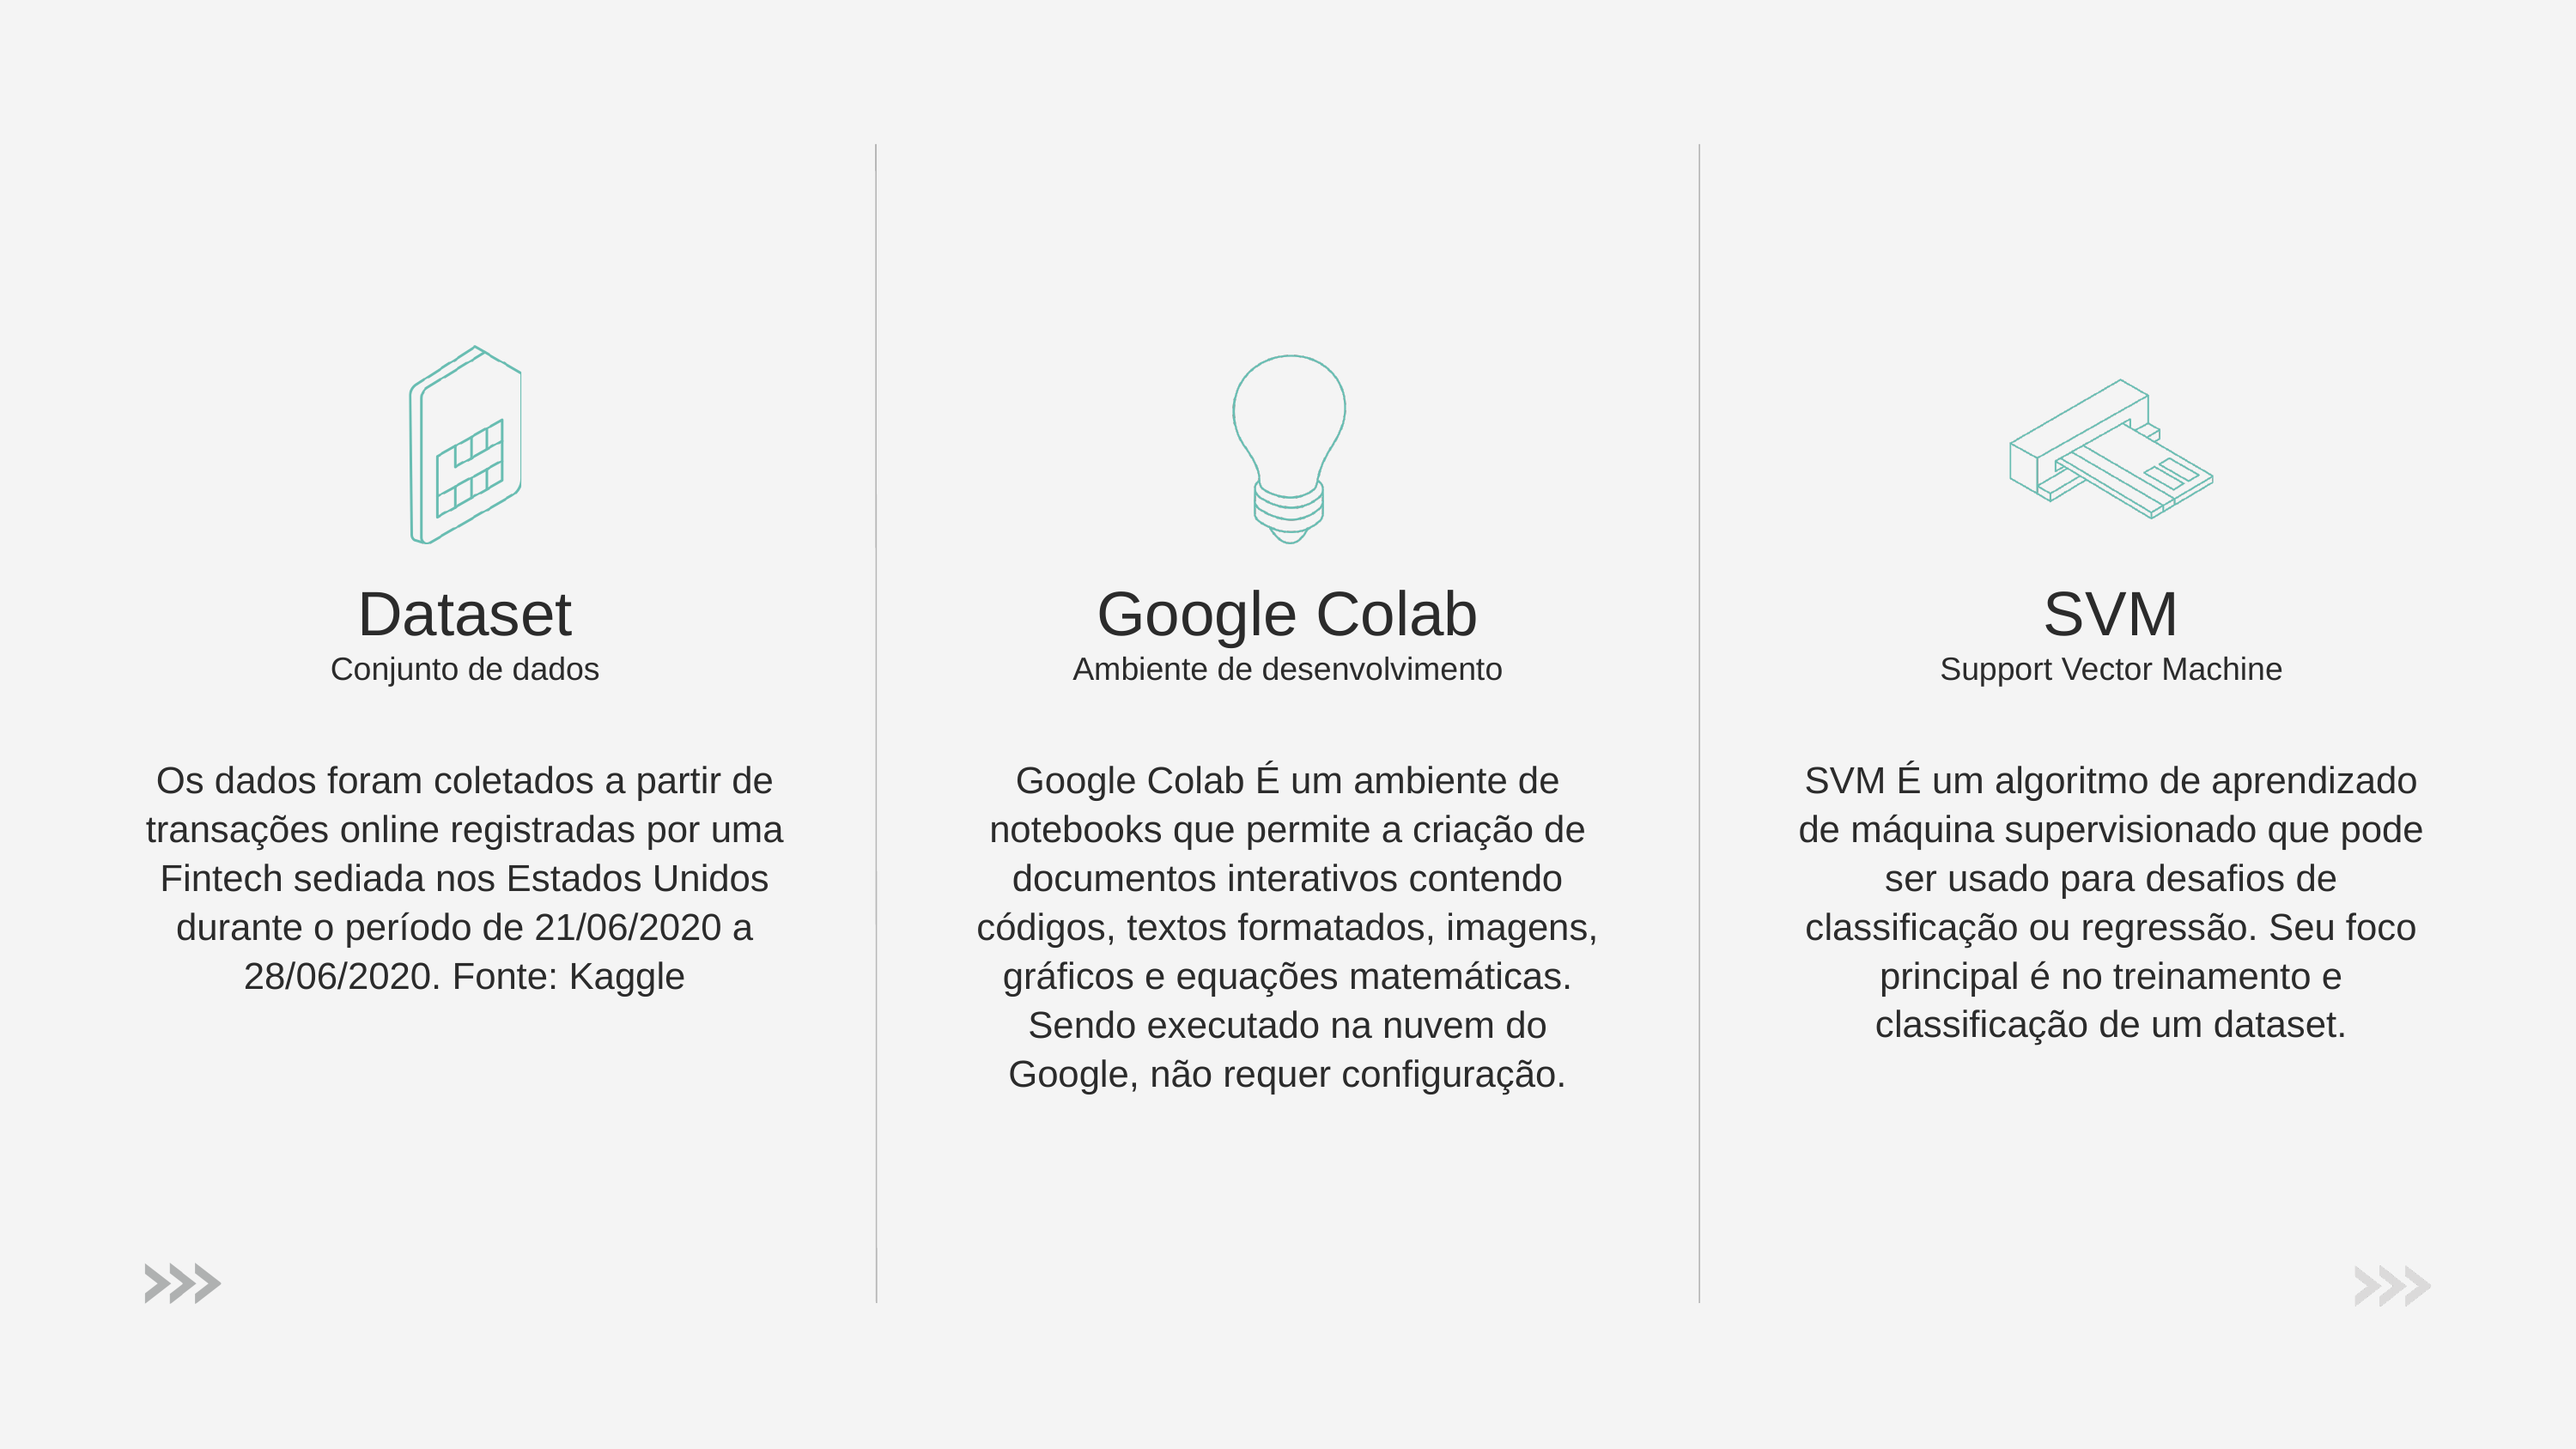

Dataset
Google Colab
SVM
Conjunto de dados
Ambiente de desenvolvimento
Support Vector Machine

Os dados foram coletados a partir de transações online registradas por uma Fintech sediada nos Estados Unidos durante o período de 21/06/2020 a 28/06/2020. Fonte: Kaggle
Google Colab É um ambiente de notebooks que permite a criação de documentos interativos contendo códigos, textos formatados, imagens, gráficos e equações matemáticas. Sendo executado na nuvem do Google, não requer configuração.
SVM É um algoritmo de aprendizado de máquina supervisionado que pode ser usado para desafios de classificação ou regressão. Seu foco principal é no treinamento e classificação de um dataset.